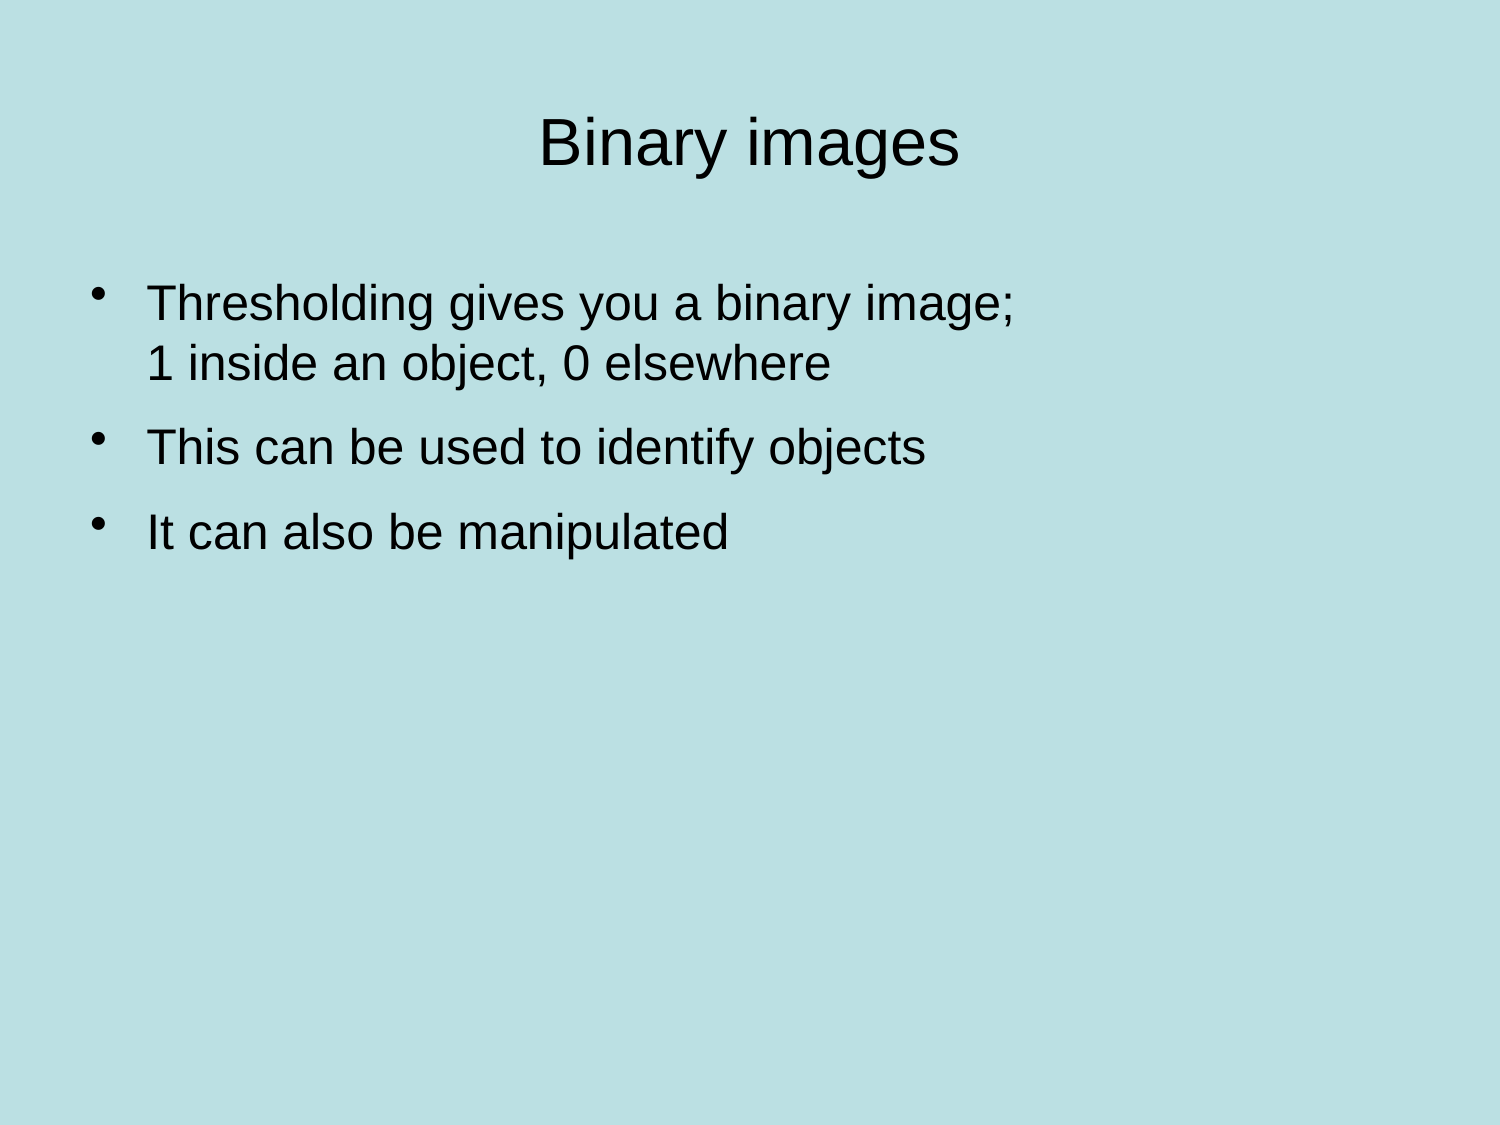

# Binary images
Thresholding gives you a binary image; 1 inside an object, 0 elsewhere
This can be used to identify objects
It can also be manipulated